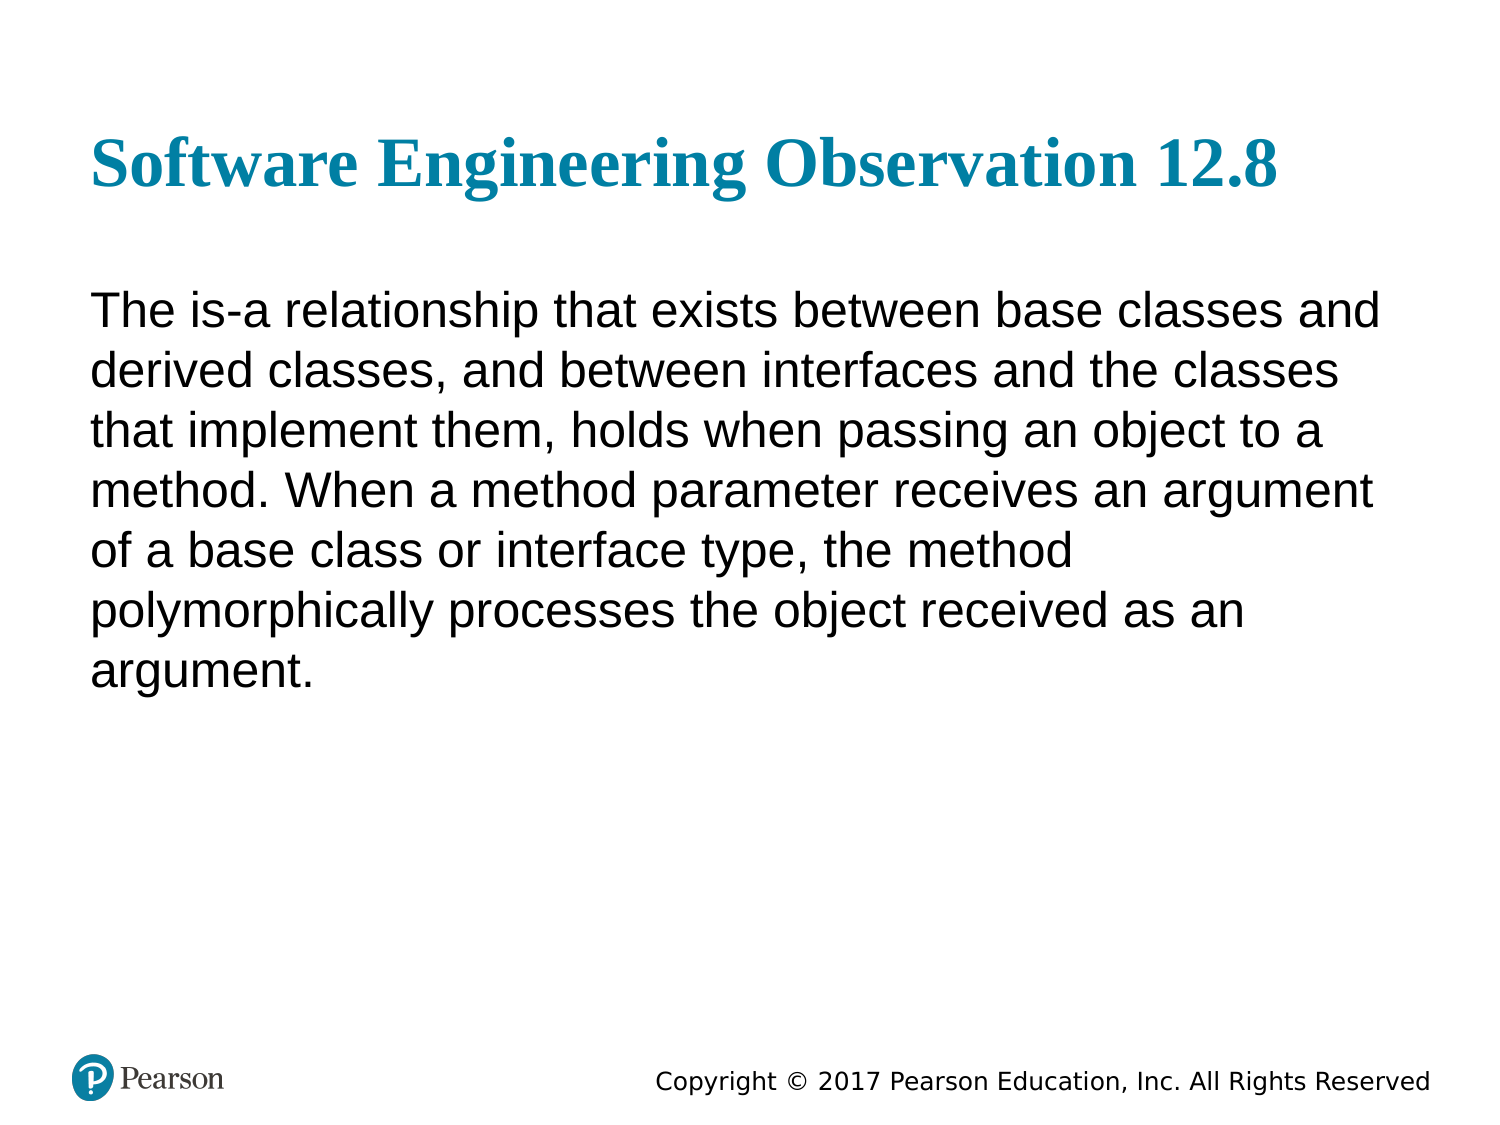

# Software Engineering Observation 12.8
The is-a relationship that exists between base classes and derived classes, and between interfaces and the classes that implement them, holds when passing an object to a method. When a method parameter receives an argument of a base class or interface type, the method polymorphically processes the object received as an argument.